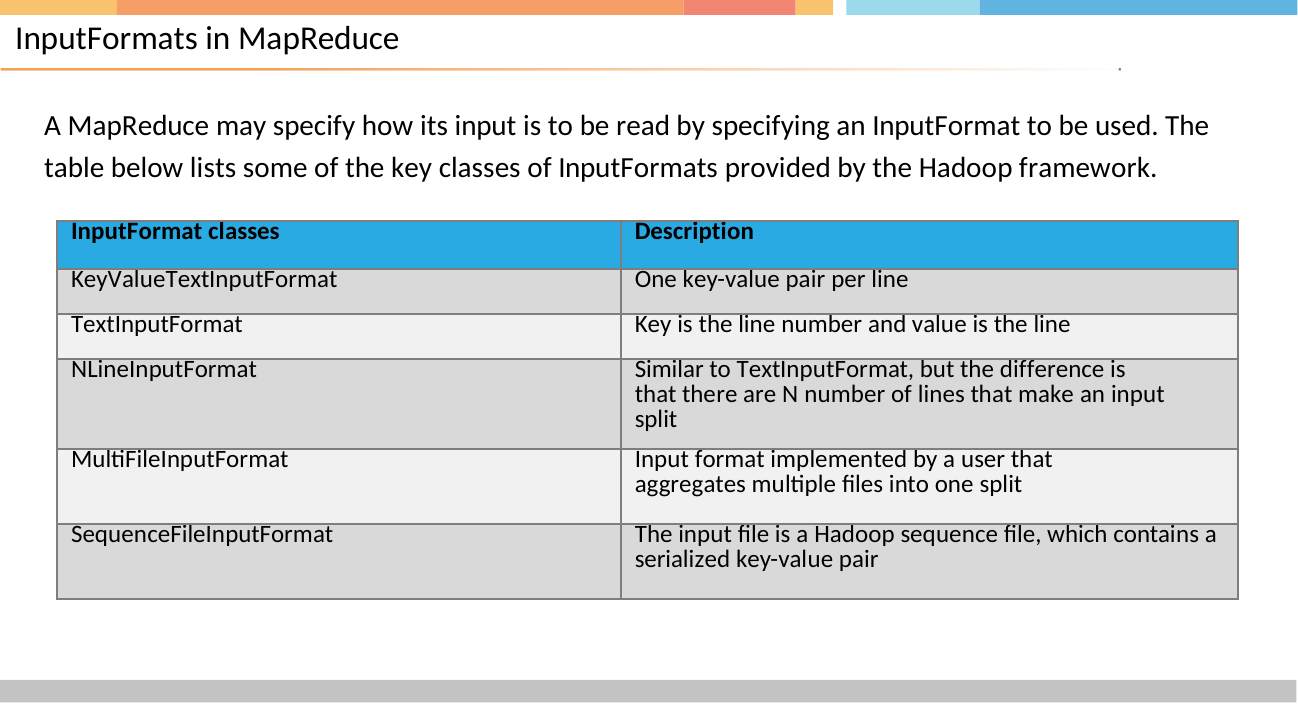

# InputFormats in MapReduce

A MapReduce may specify how its input is to be read by specifying an InputFormat to be used. The
table below lists some of the key classes of InputFormats provided by the Hadoop framework.
| InputFormat classes | Description |
| --- | --- |
| KeyValueTextInputFormat | One key-value pair per line |
| TextInputFormat | Key is the line number and value is the line |
| NLineInputFormat | Similar to TextInputFormat, but the difference is that there are N number of lines that make an input split |
| MultiFileInputFormat | Input format implemented by a user that aggregates multiple files into one split |
| SequenceFileInputFormat | The input file is a Hadoop sequence file, which contains a serialized key-value pair |